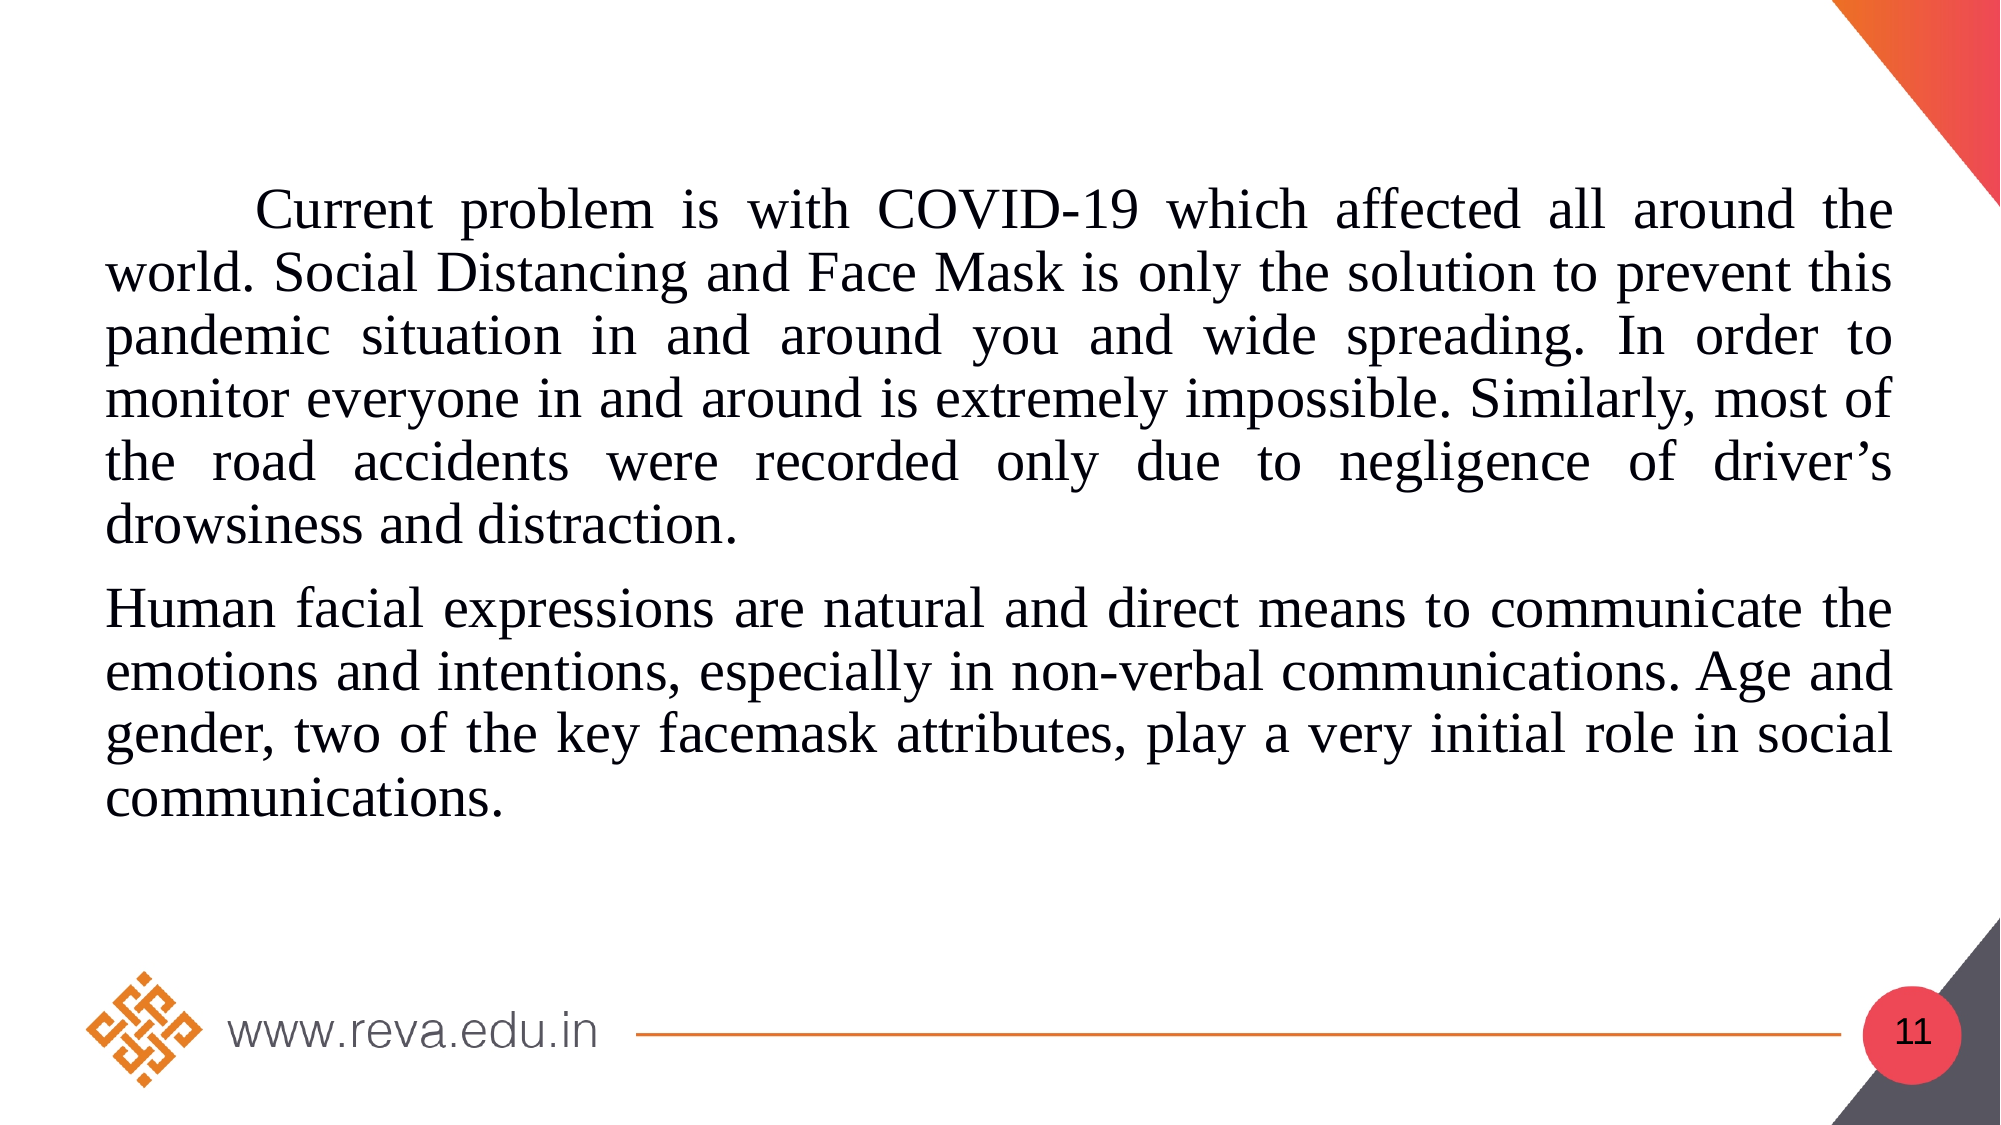

Current problem is with COVID-19 which affected all around the world. Social Distancing and Face Mask is only the solution to prevent this pandemic situation in and around you and wide spreading. In order to monitor everyone in and around is extremely impossible. Similarly, most of the road accidents were recorded only due to negligence of driver’s drowsiness and distraction.
Human facial expressions are natural and direct means to communicate the emotions and intentions, especially in non-verbal communications. Age and gender, two of the key facemask attributes, play a very initial role in social communications.
11